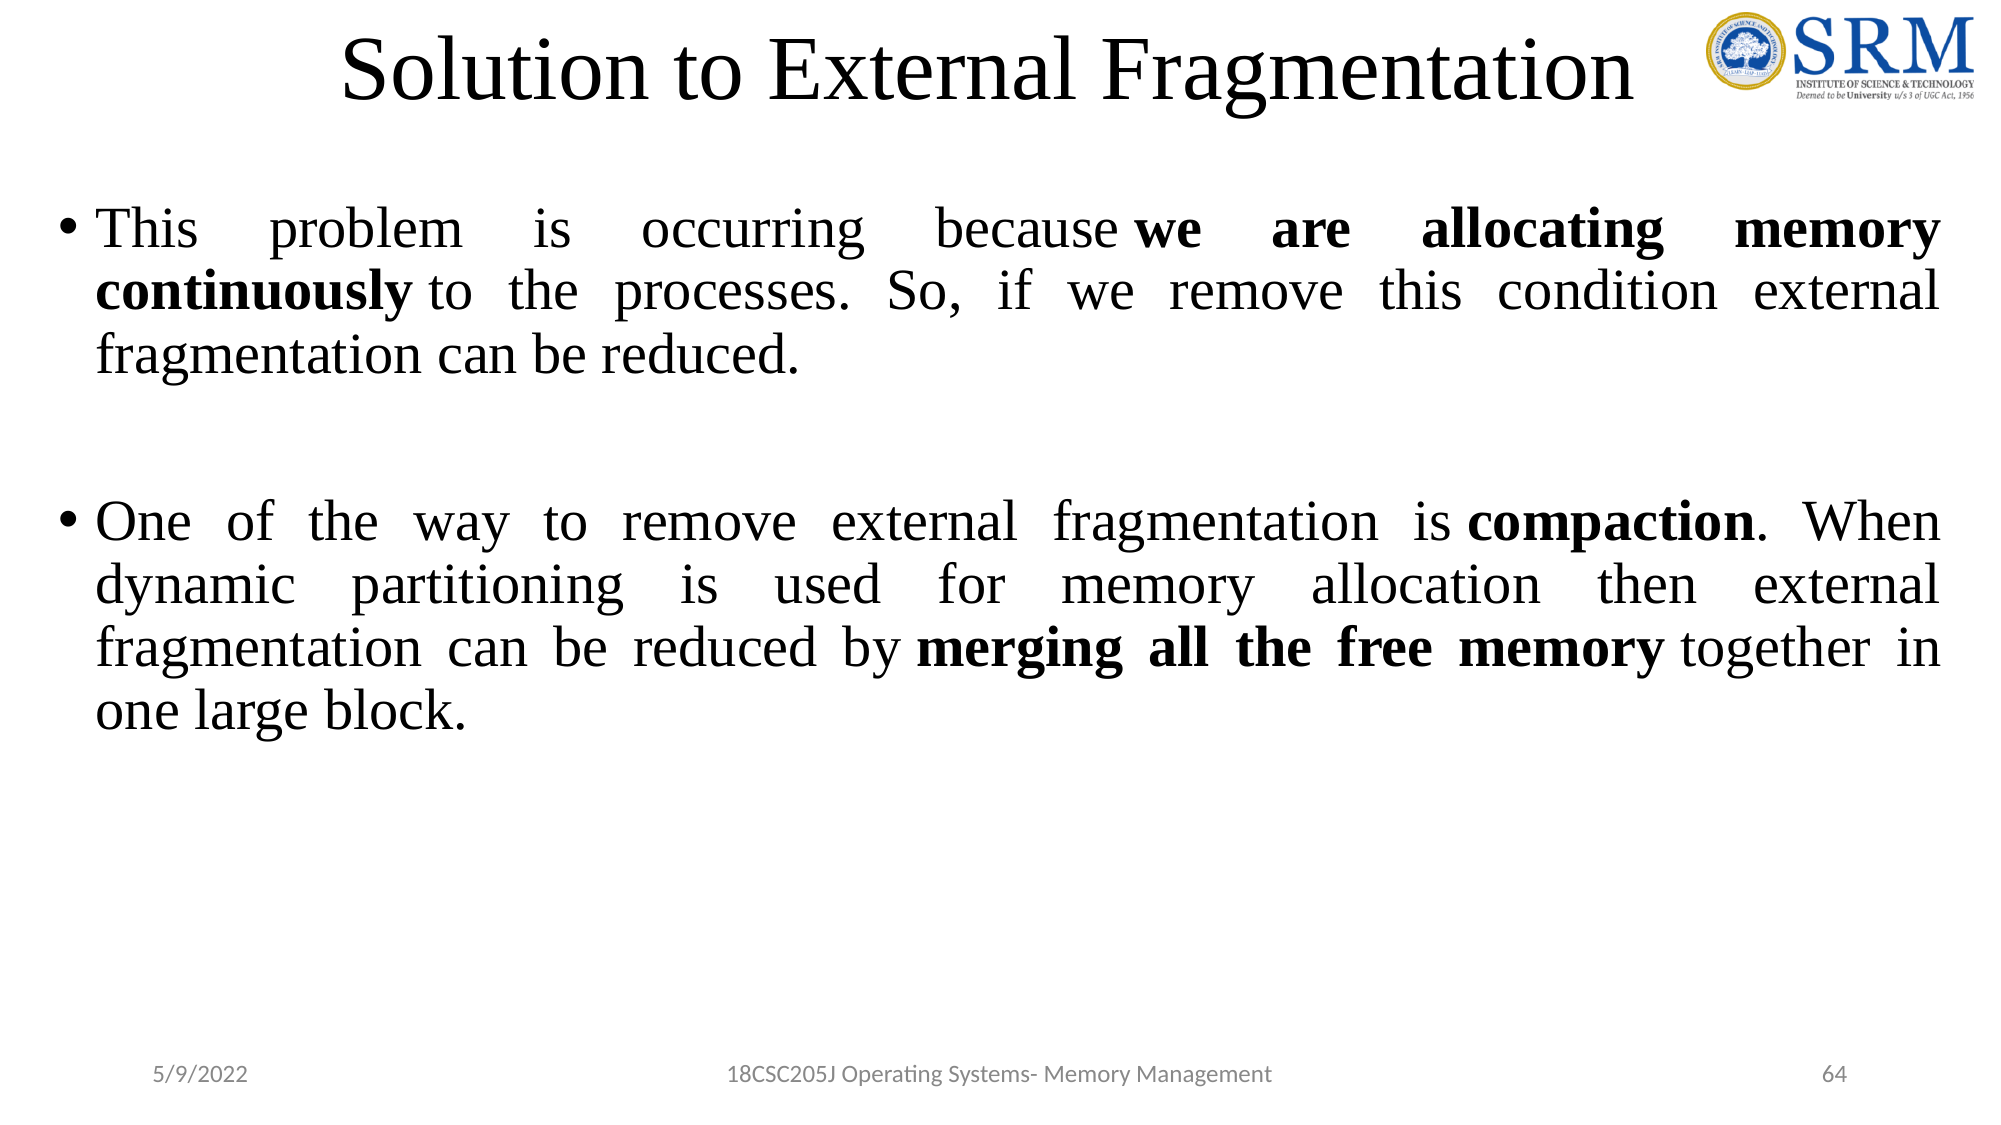

# Solution to External Fragmentation
This problem is occurring because we are allocating memory continuously to the processes. So, if we remove this condition external fragmentation can be reduced.

One of the way to remove external fragmentation is compaction. When dynamic partitioning is used for memory allocation then external fragmentation can be reduced by merging all the free memory together in one large block.

5/9/2022
18CSC205J Operating Systems- Memory Management
64